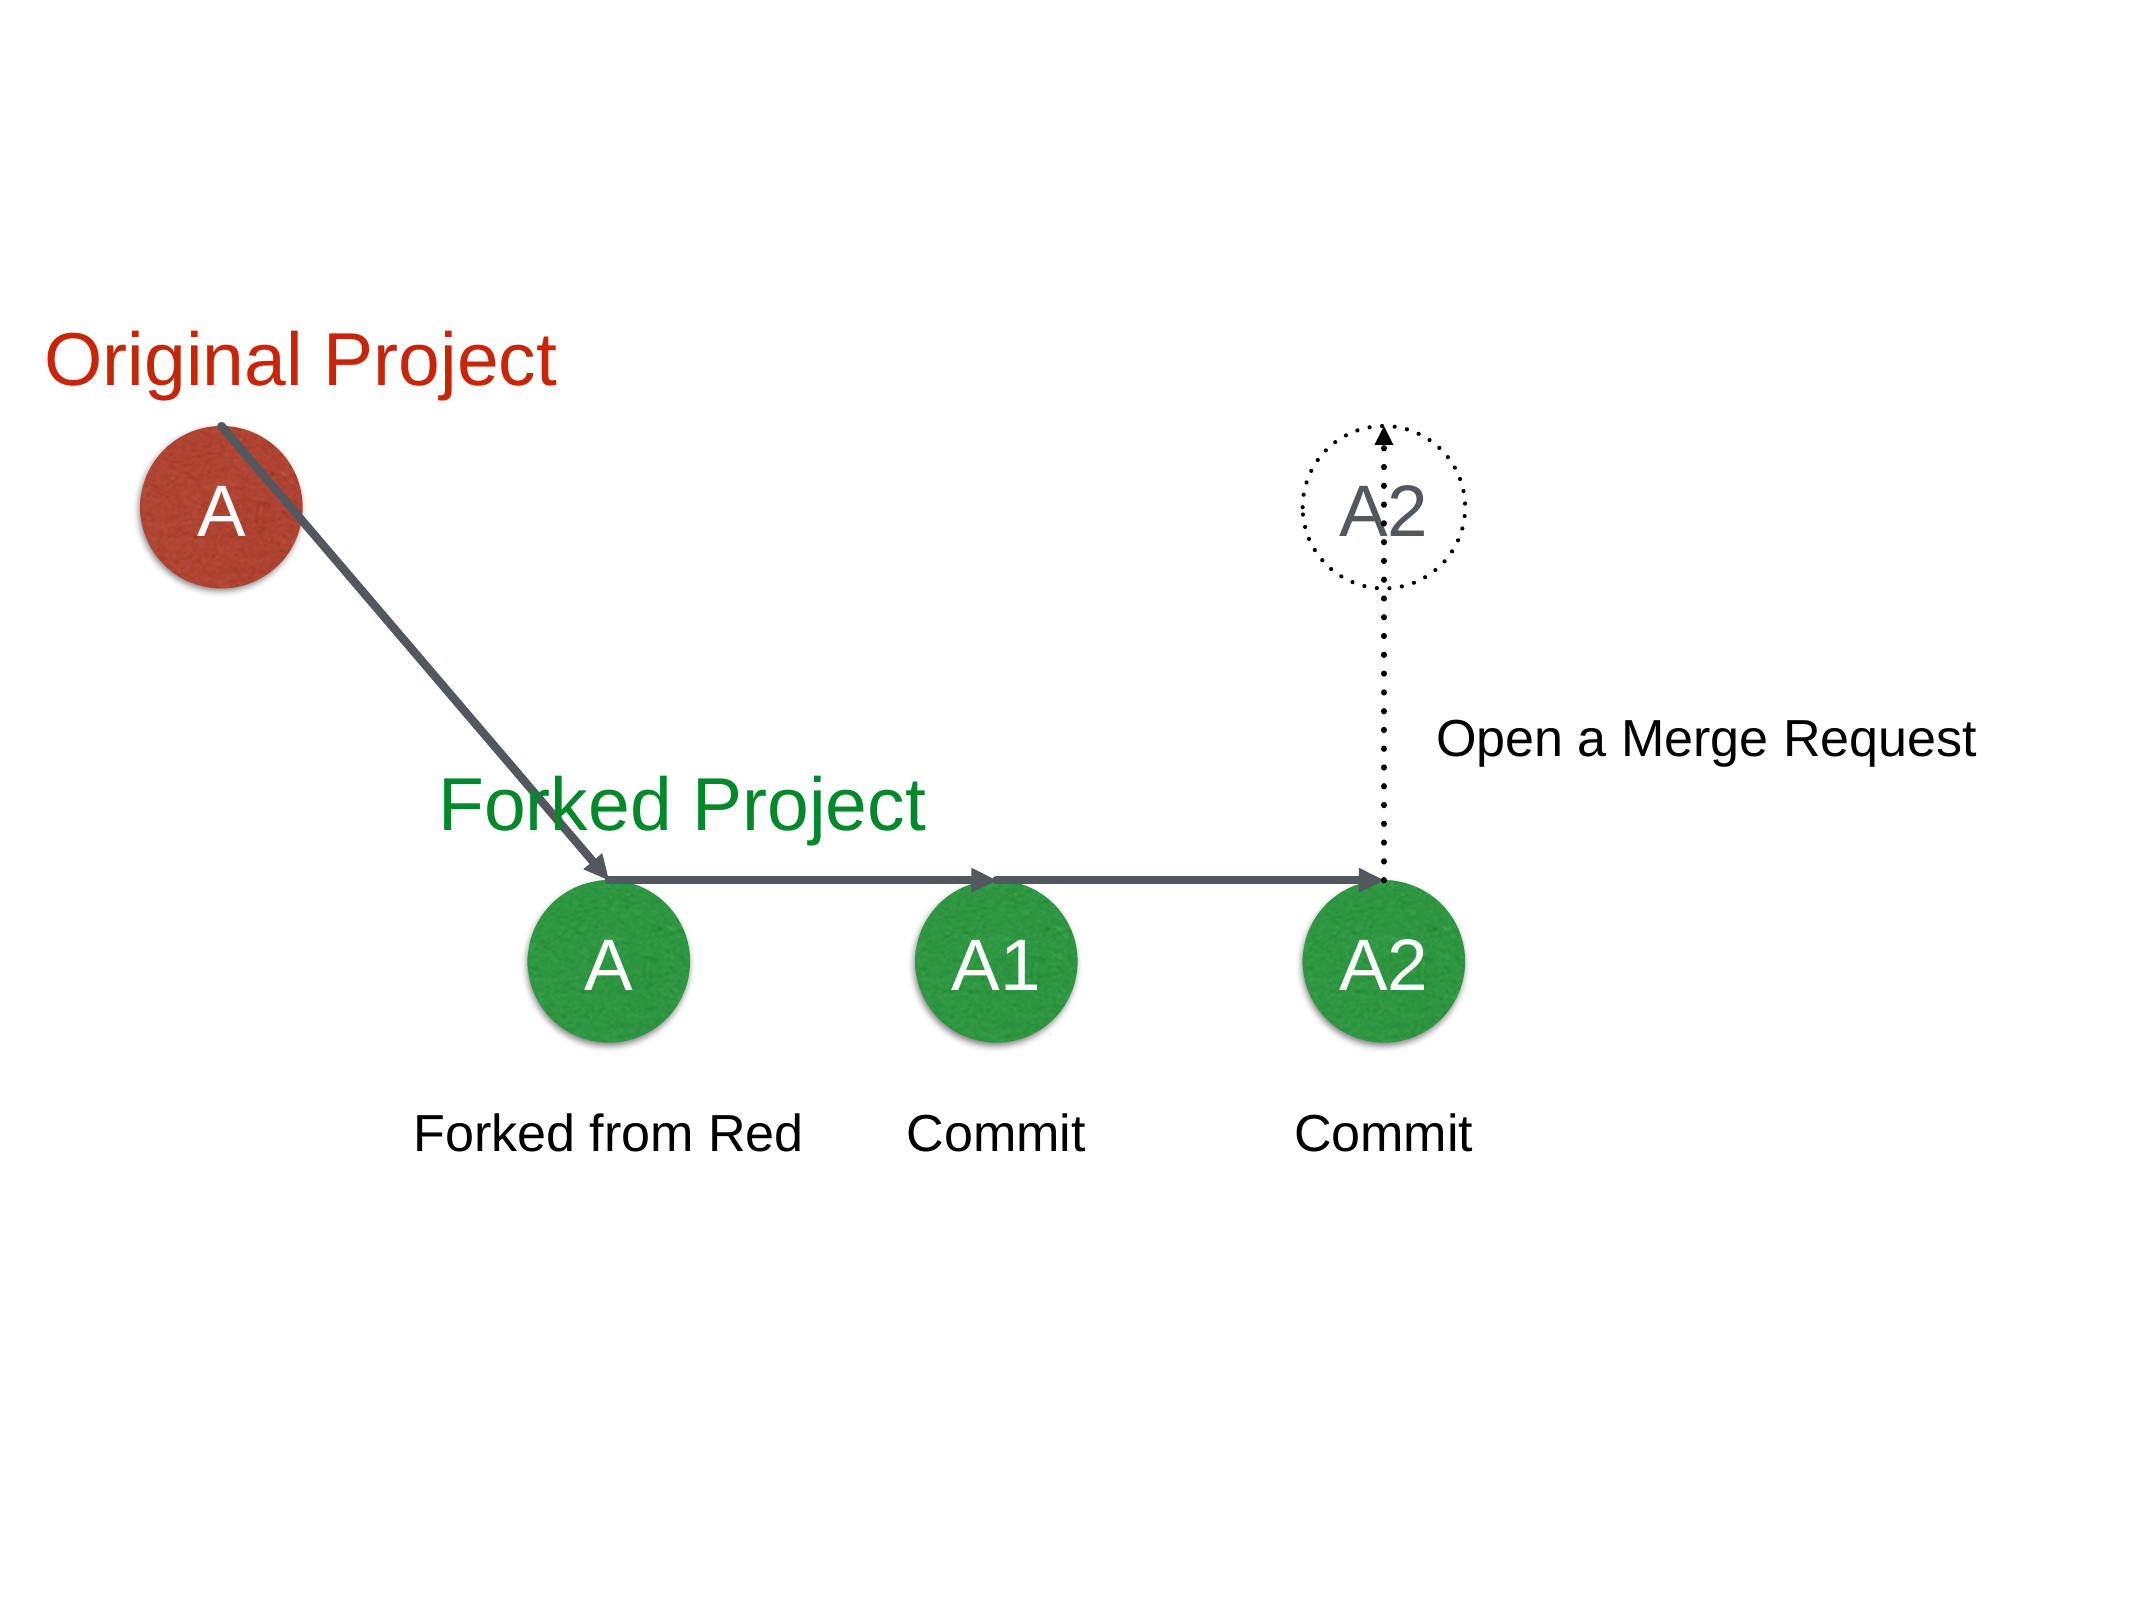

Original Project
A
A2
Open a Merge Request
Forked Project
A
A1
A2
Forked from Red
Commit
Commit